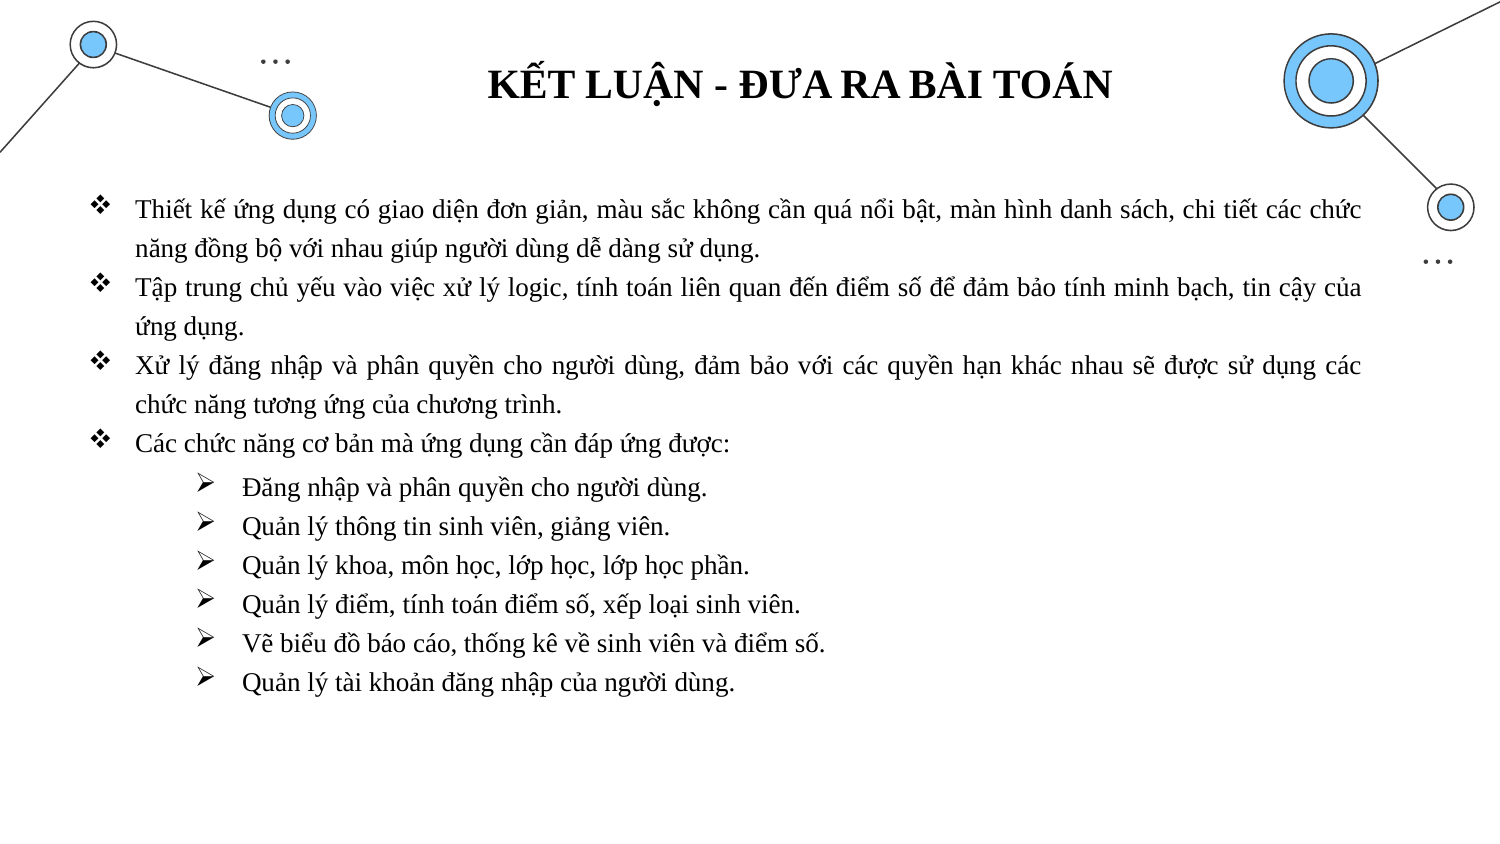

KẾT LUẬN - ĐƯA RA BÀI TOÁN
Thiết kế ứng dụng có giao diện đơn giản, màu sắc không cần quá nổi bật, màn hình danh sách, chi tiết các chức năng đồng bộ với nhau giúp người dùng dễ dàng sử dụng.
Tập trung chủ yếu vào việc xử lý logic, tính toán liên quan đến điểm số để đảm bảo tính minh bạch, tin cậy của ứng dụng.
Xử lý đăng nhập và phân quyền cho người dùng, đảm bảo với các quyền hạn khác nhau sẽ được sử dụng các chức năng tương ứng của chương trình.
Các chức năng cơ bản mà ứng dụng cần đáp ứng được:
Đăng nhập và phân quyền cho người dùng.
Quản lý thông tin sinh viên, giảng viên.
Quản lý khoa, môn học, lớp học, lớp học phần.
Quản lý điểm, tính toán điểm số, xếp loại sinh viên.
Vẽ biểu đồ báo cáo, thống kê về sinh viên và điểm số.
Quản lý tài khoản đăng nhập của người dùng.